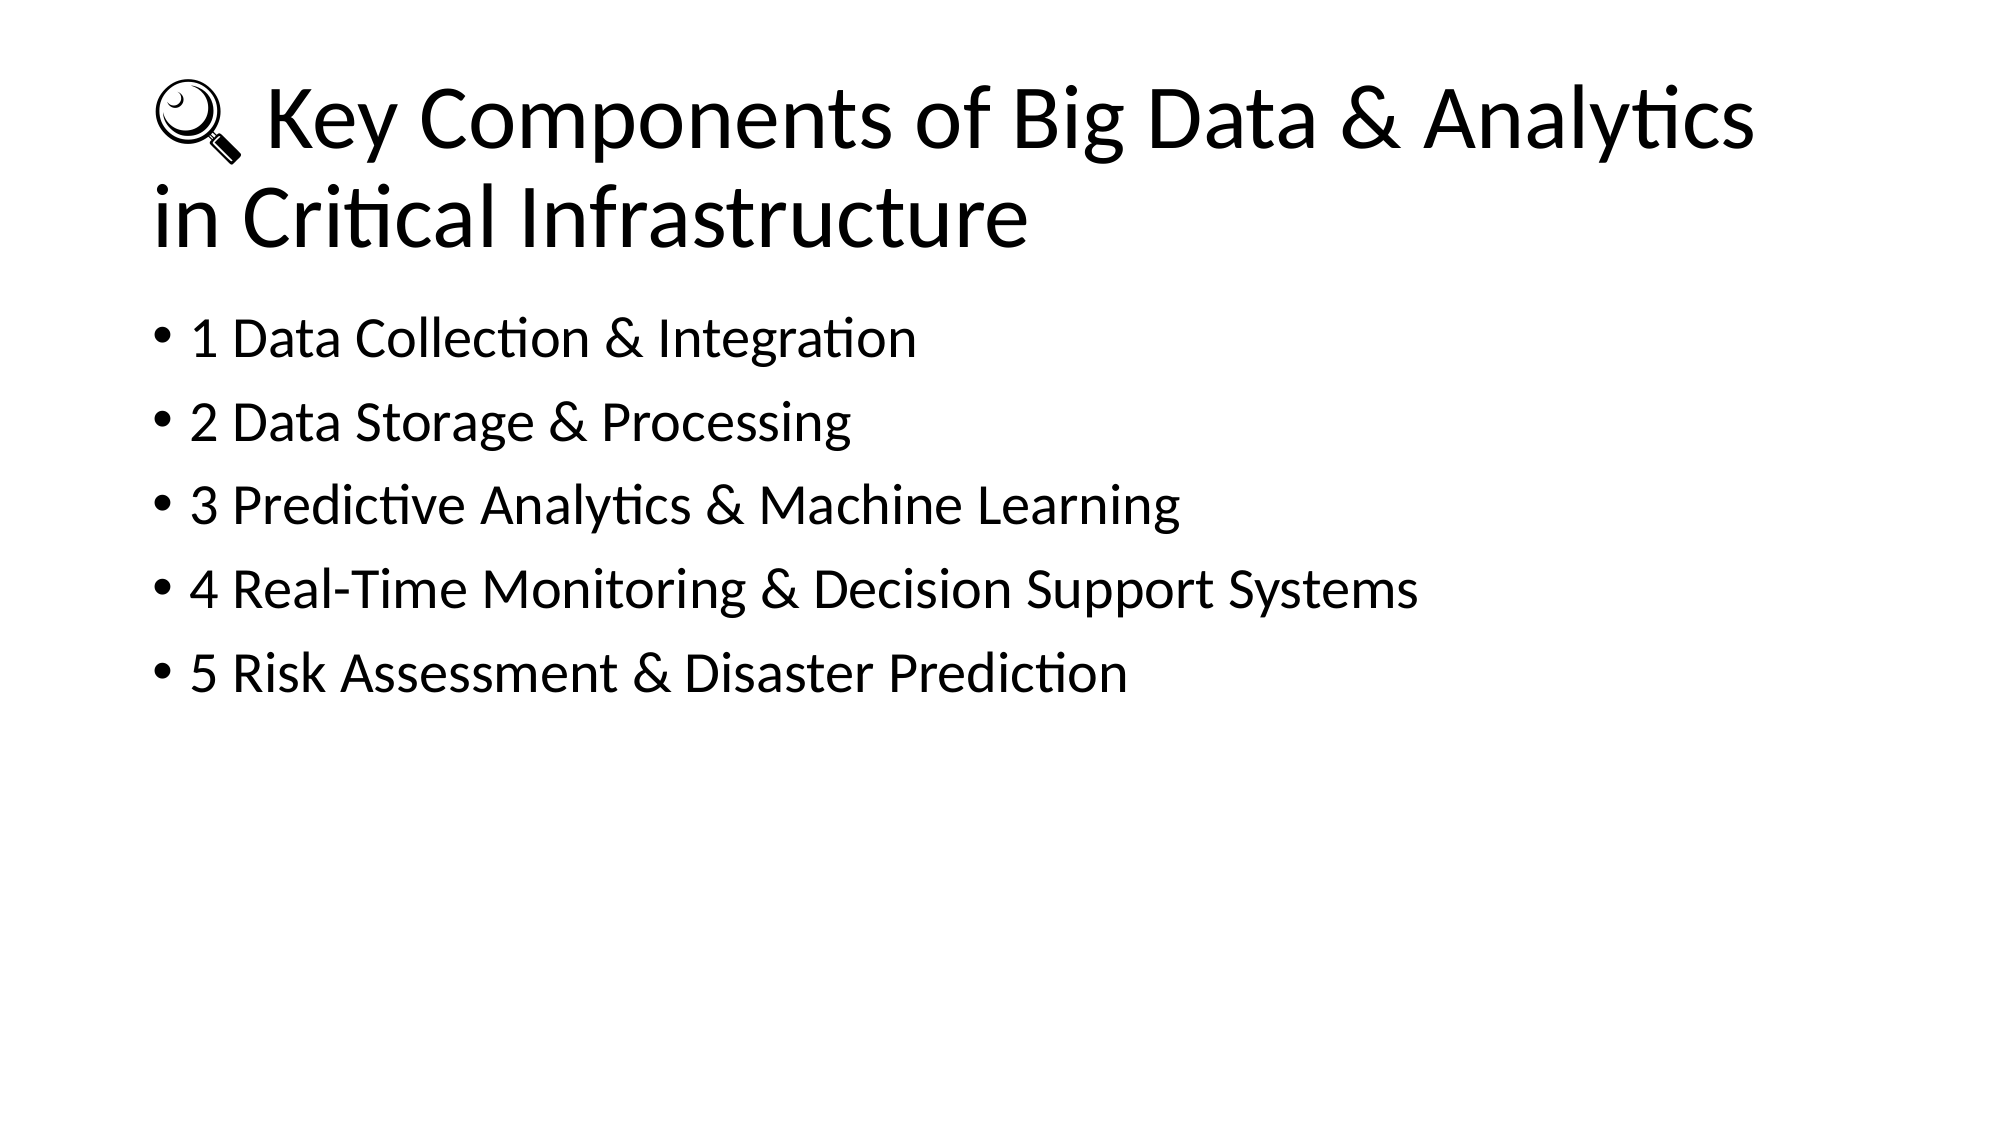

# 🔍 Key Components of Big Data & Analytics in Critical Infrastructure
1 Data Collection & Integration
2 Data Storage & Processing
3 Predictive Analytics & Machine Learning
4 Real-Time Monitoring & Decision Support Systems
5 Risk Assessment & Disaster Prediction